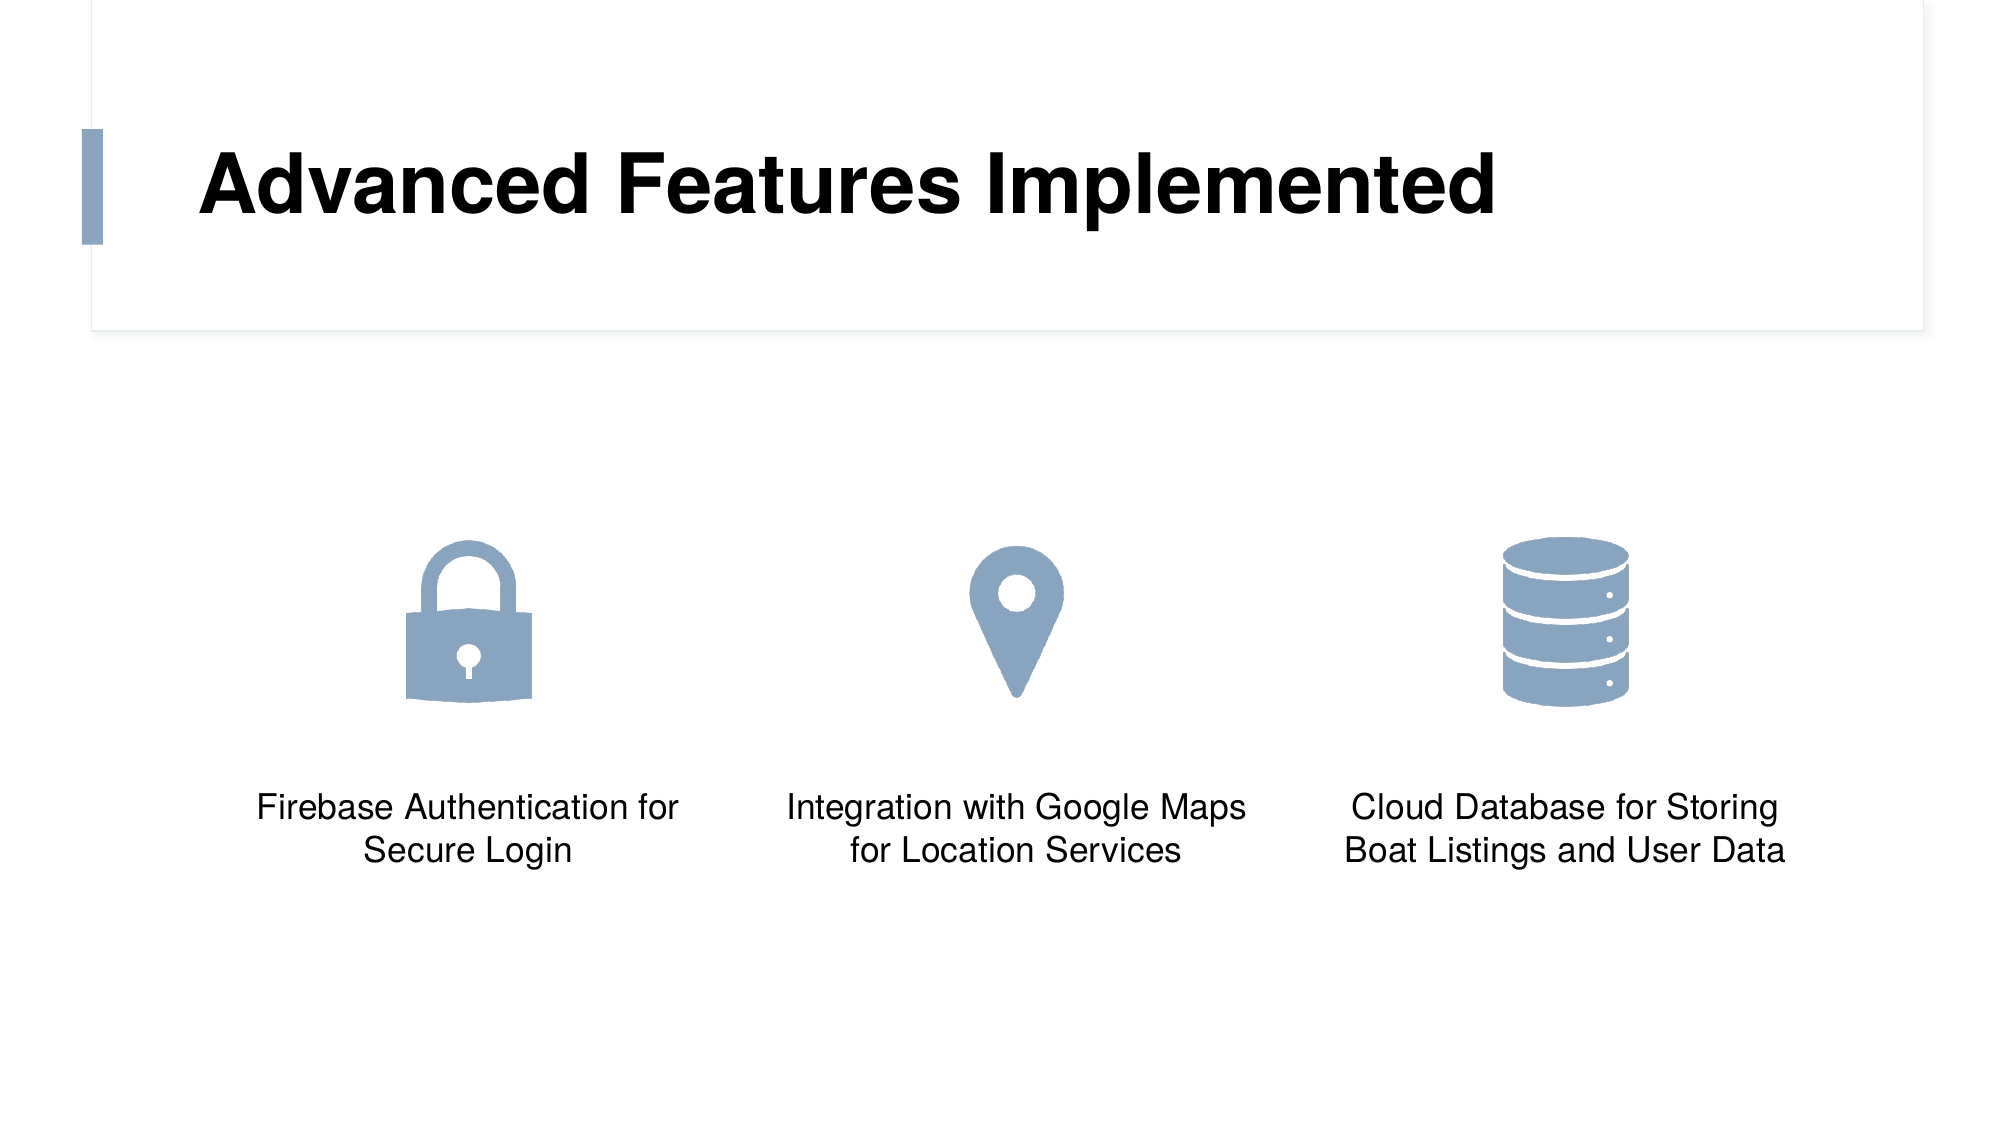

# Advanced Features Implemented
Firebase Authentication for Secure Login
Integration with Google Maps for Location Services
Cloud Database for Storing Boat Listings and User Data